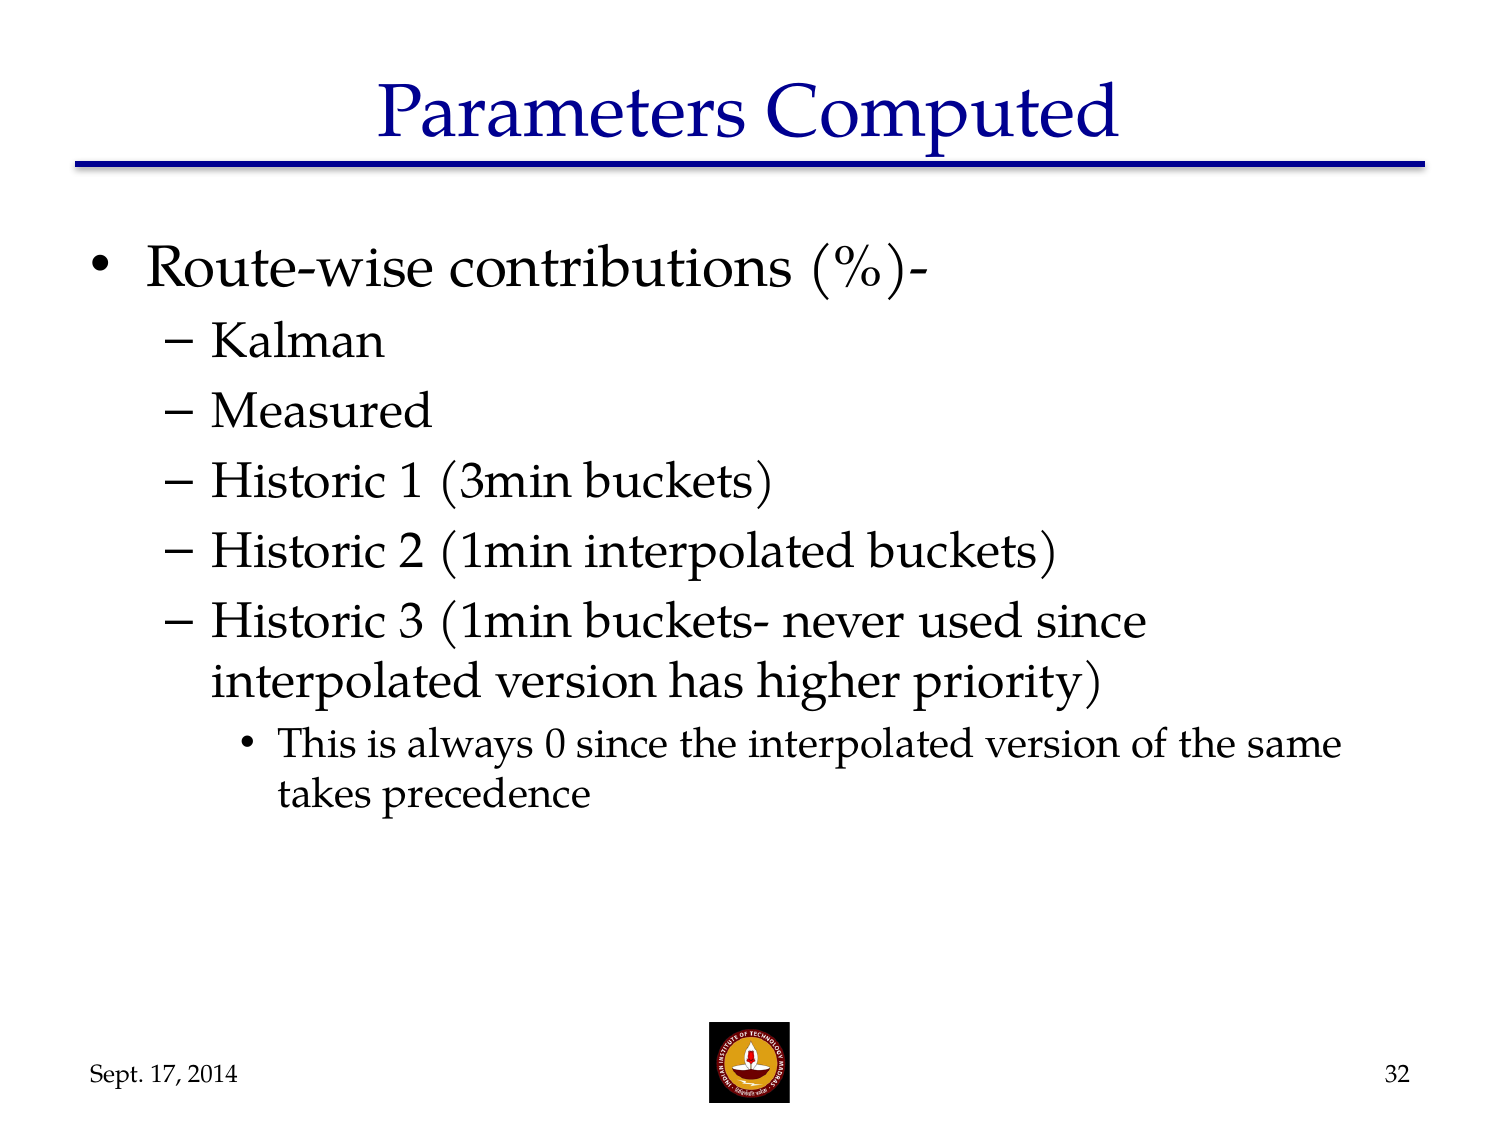

# Parameters Computed
Route-wise contributions (%)-
Kalman
Measured
Historic 1 (3min buckets)
Historic 2 (1min interpolated buckets)
Historic 3 (1min buckets- never used since interpolated version has higher priority)
This is always 0 since the interpolated version of the same takes precedence

Sept. 17, 2014
32